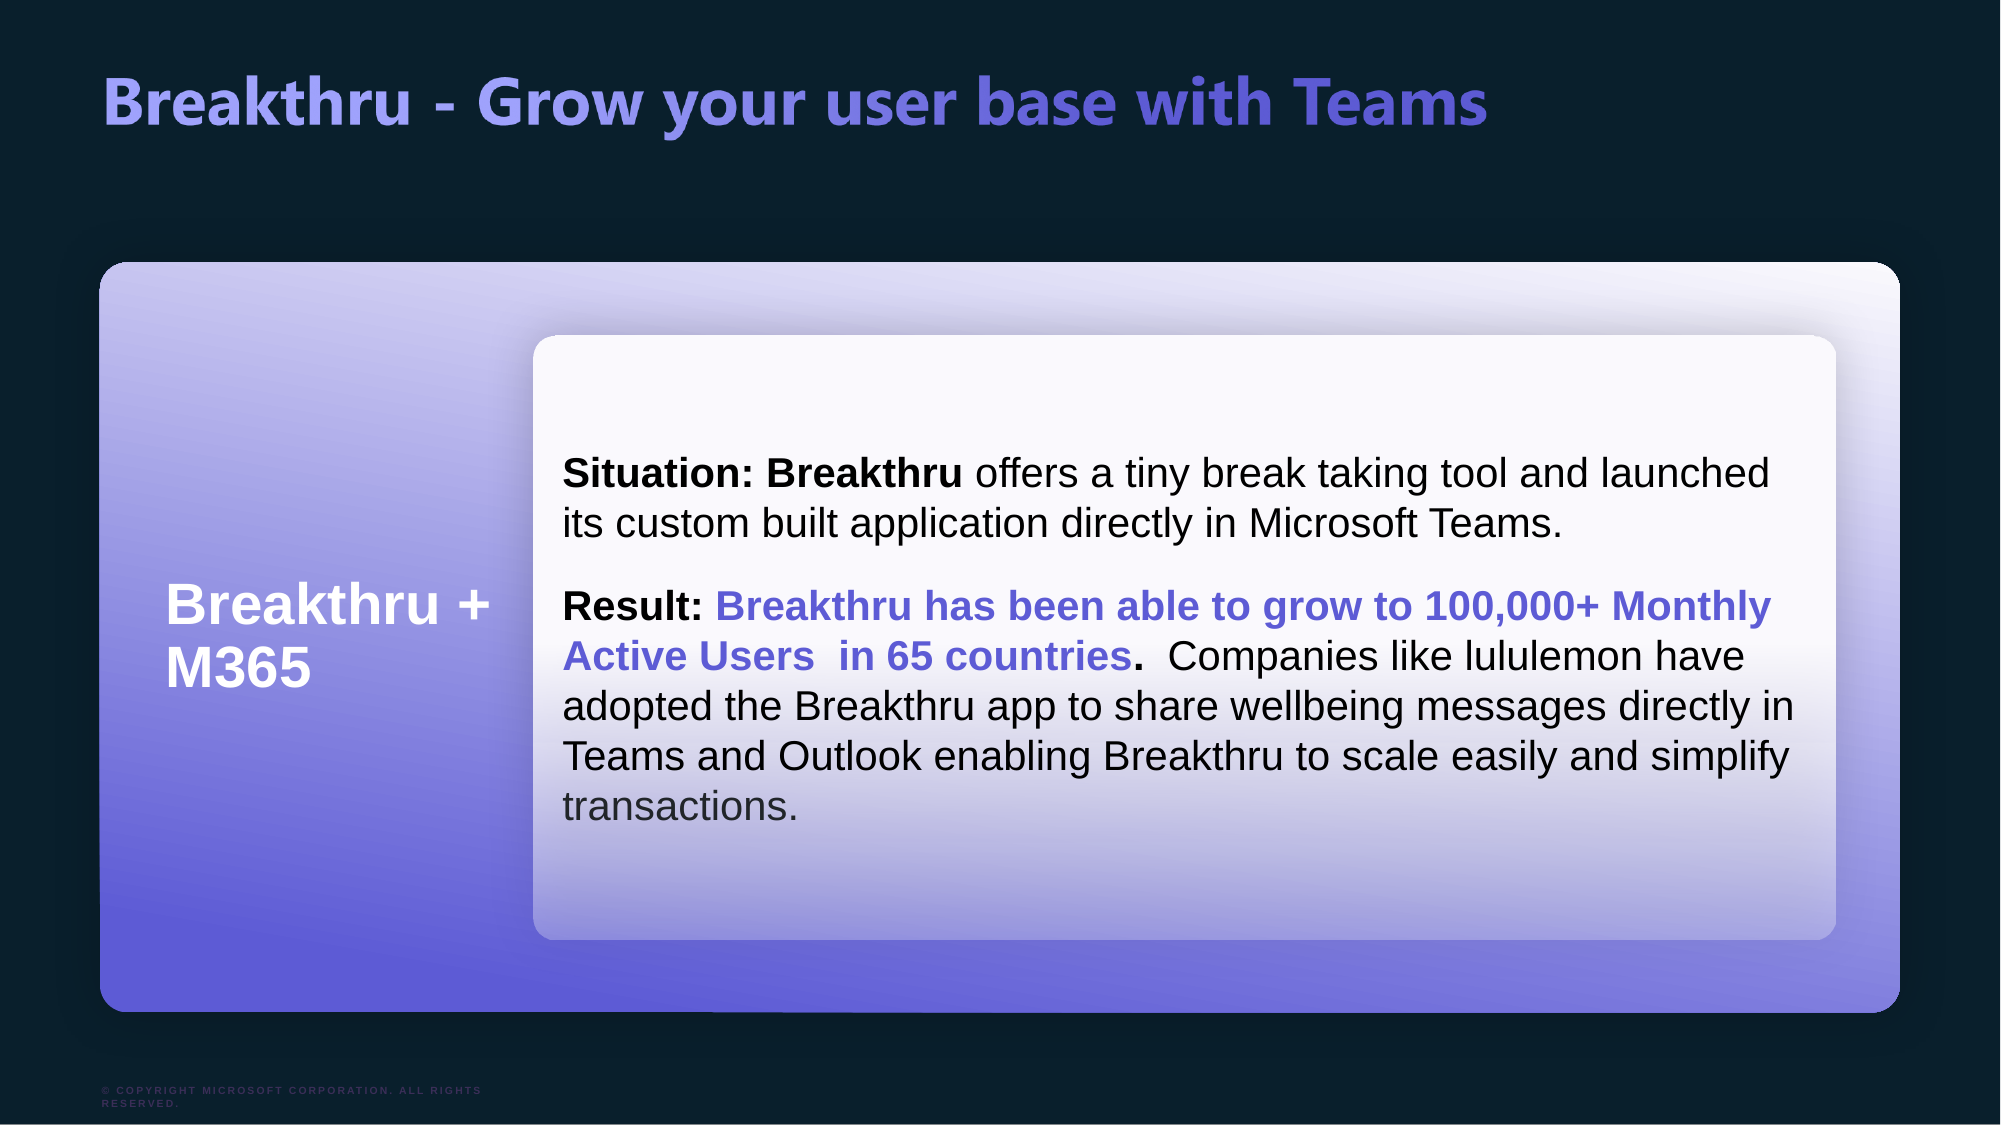

Situation: Breakthru offers a tiny break taking tool and launched its custom built application directly in Microsoft Teams.
Result: Breakthru has been able to grow to 100,000+ Monthly Active Users  in 65 countries.  Companies like lululemon have adopted the Breakthru app to share wellbeing messages directly in Teams and Outlook enabling Breakthru to scale easily and simplify transactions.
Breakthru + M365